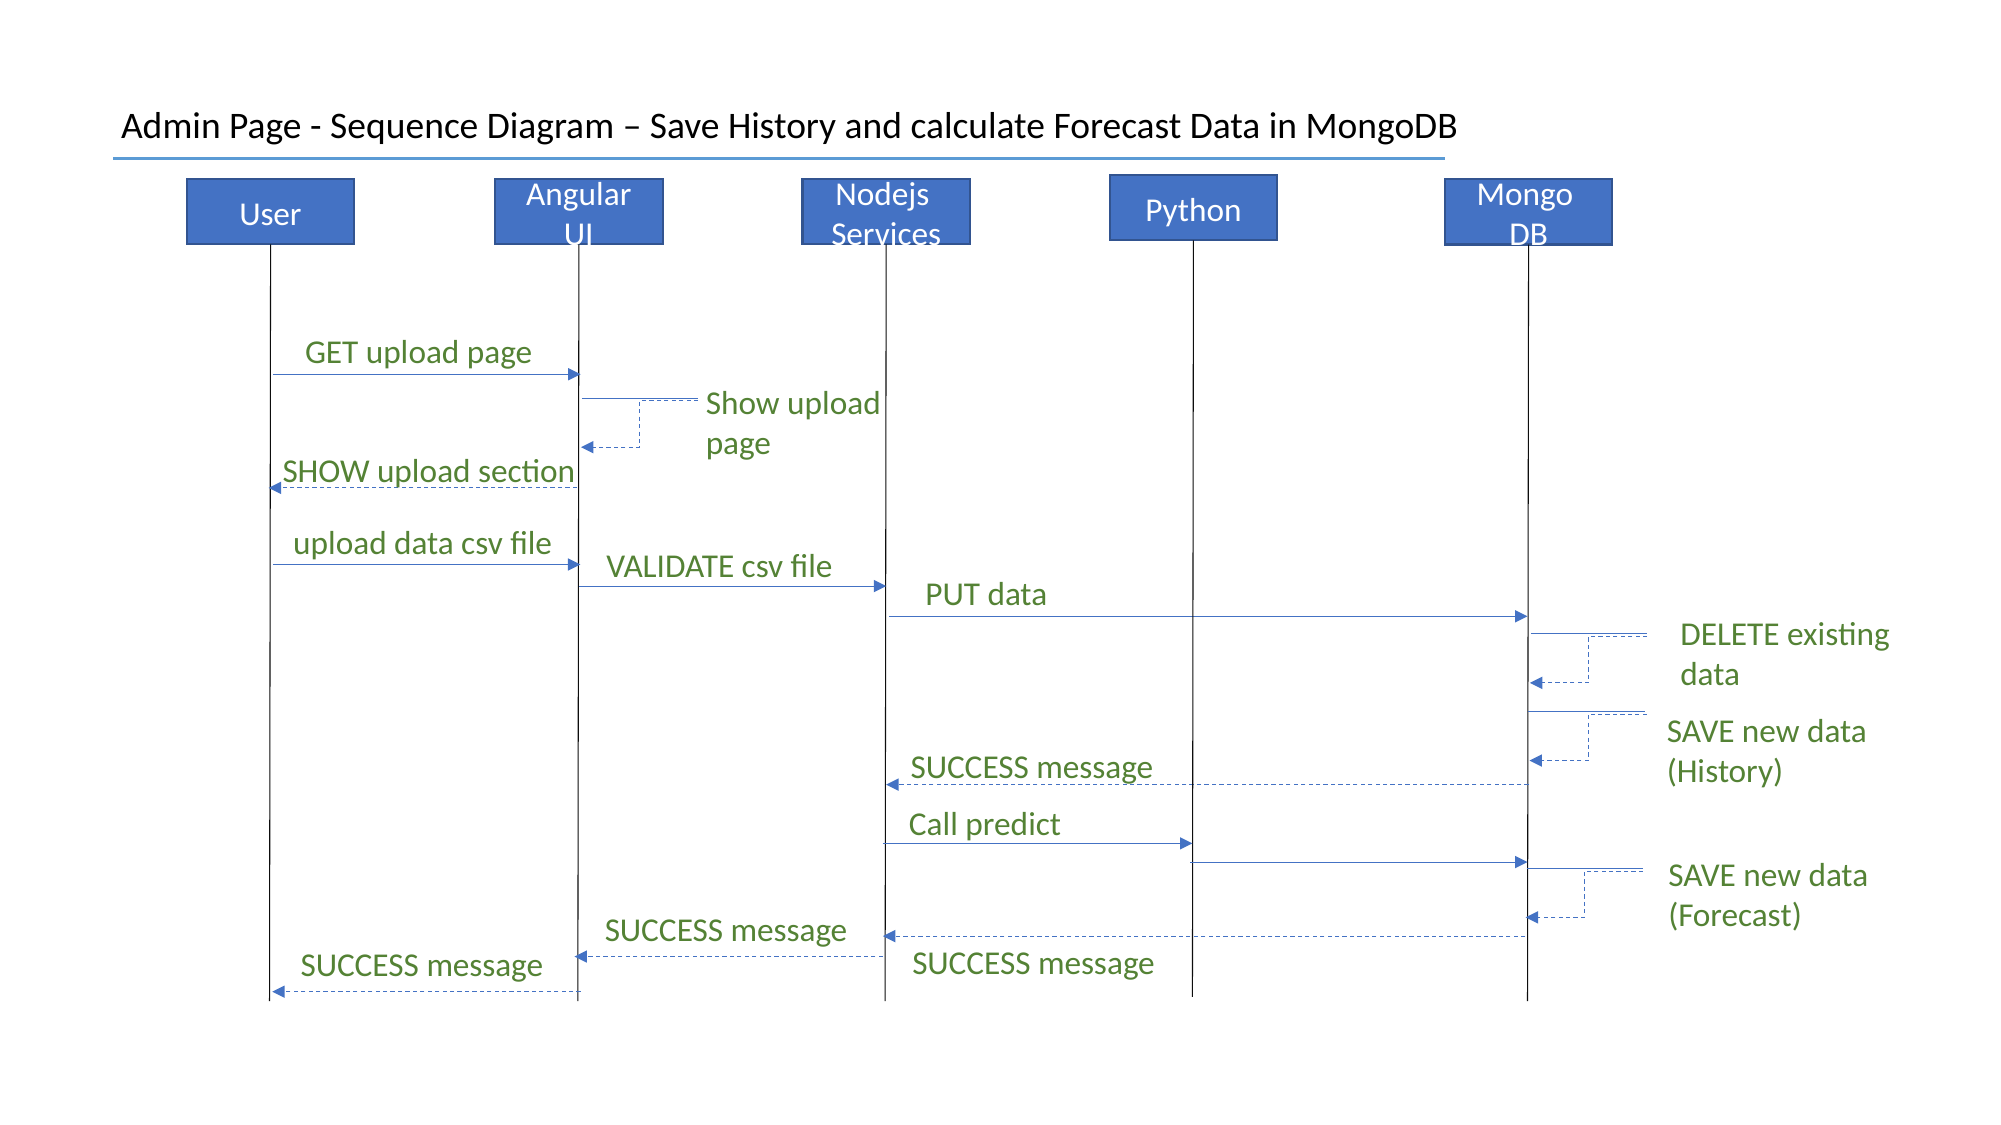

Admin Page - Sequence Diagram – Save History and calculate Forecast Data in MongoDB
Python
User
Angular UI
Nodejs
Services
Mongo
DB
GET upload page
Show upload
page
SHOW upload section
upload data csv file
VALIDATE csv file
PUT data
DELETE existing data
SAVE new data
(History)
SUCCESS message
Call predict
SAVE new data
(Forecast)
SUCCESS message
SUCCESS message
SUCCESS message